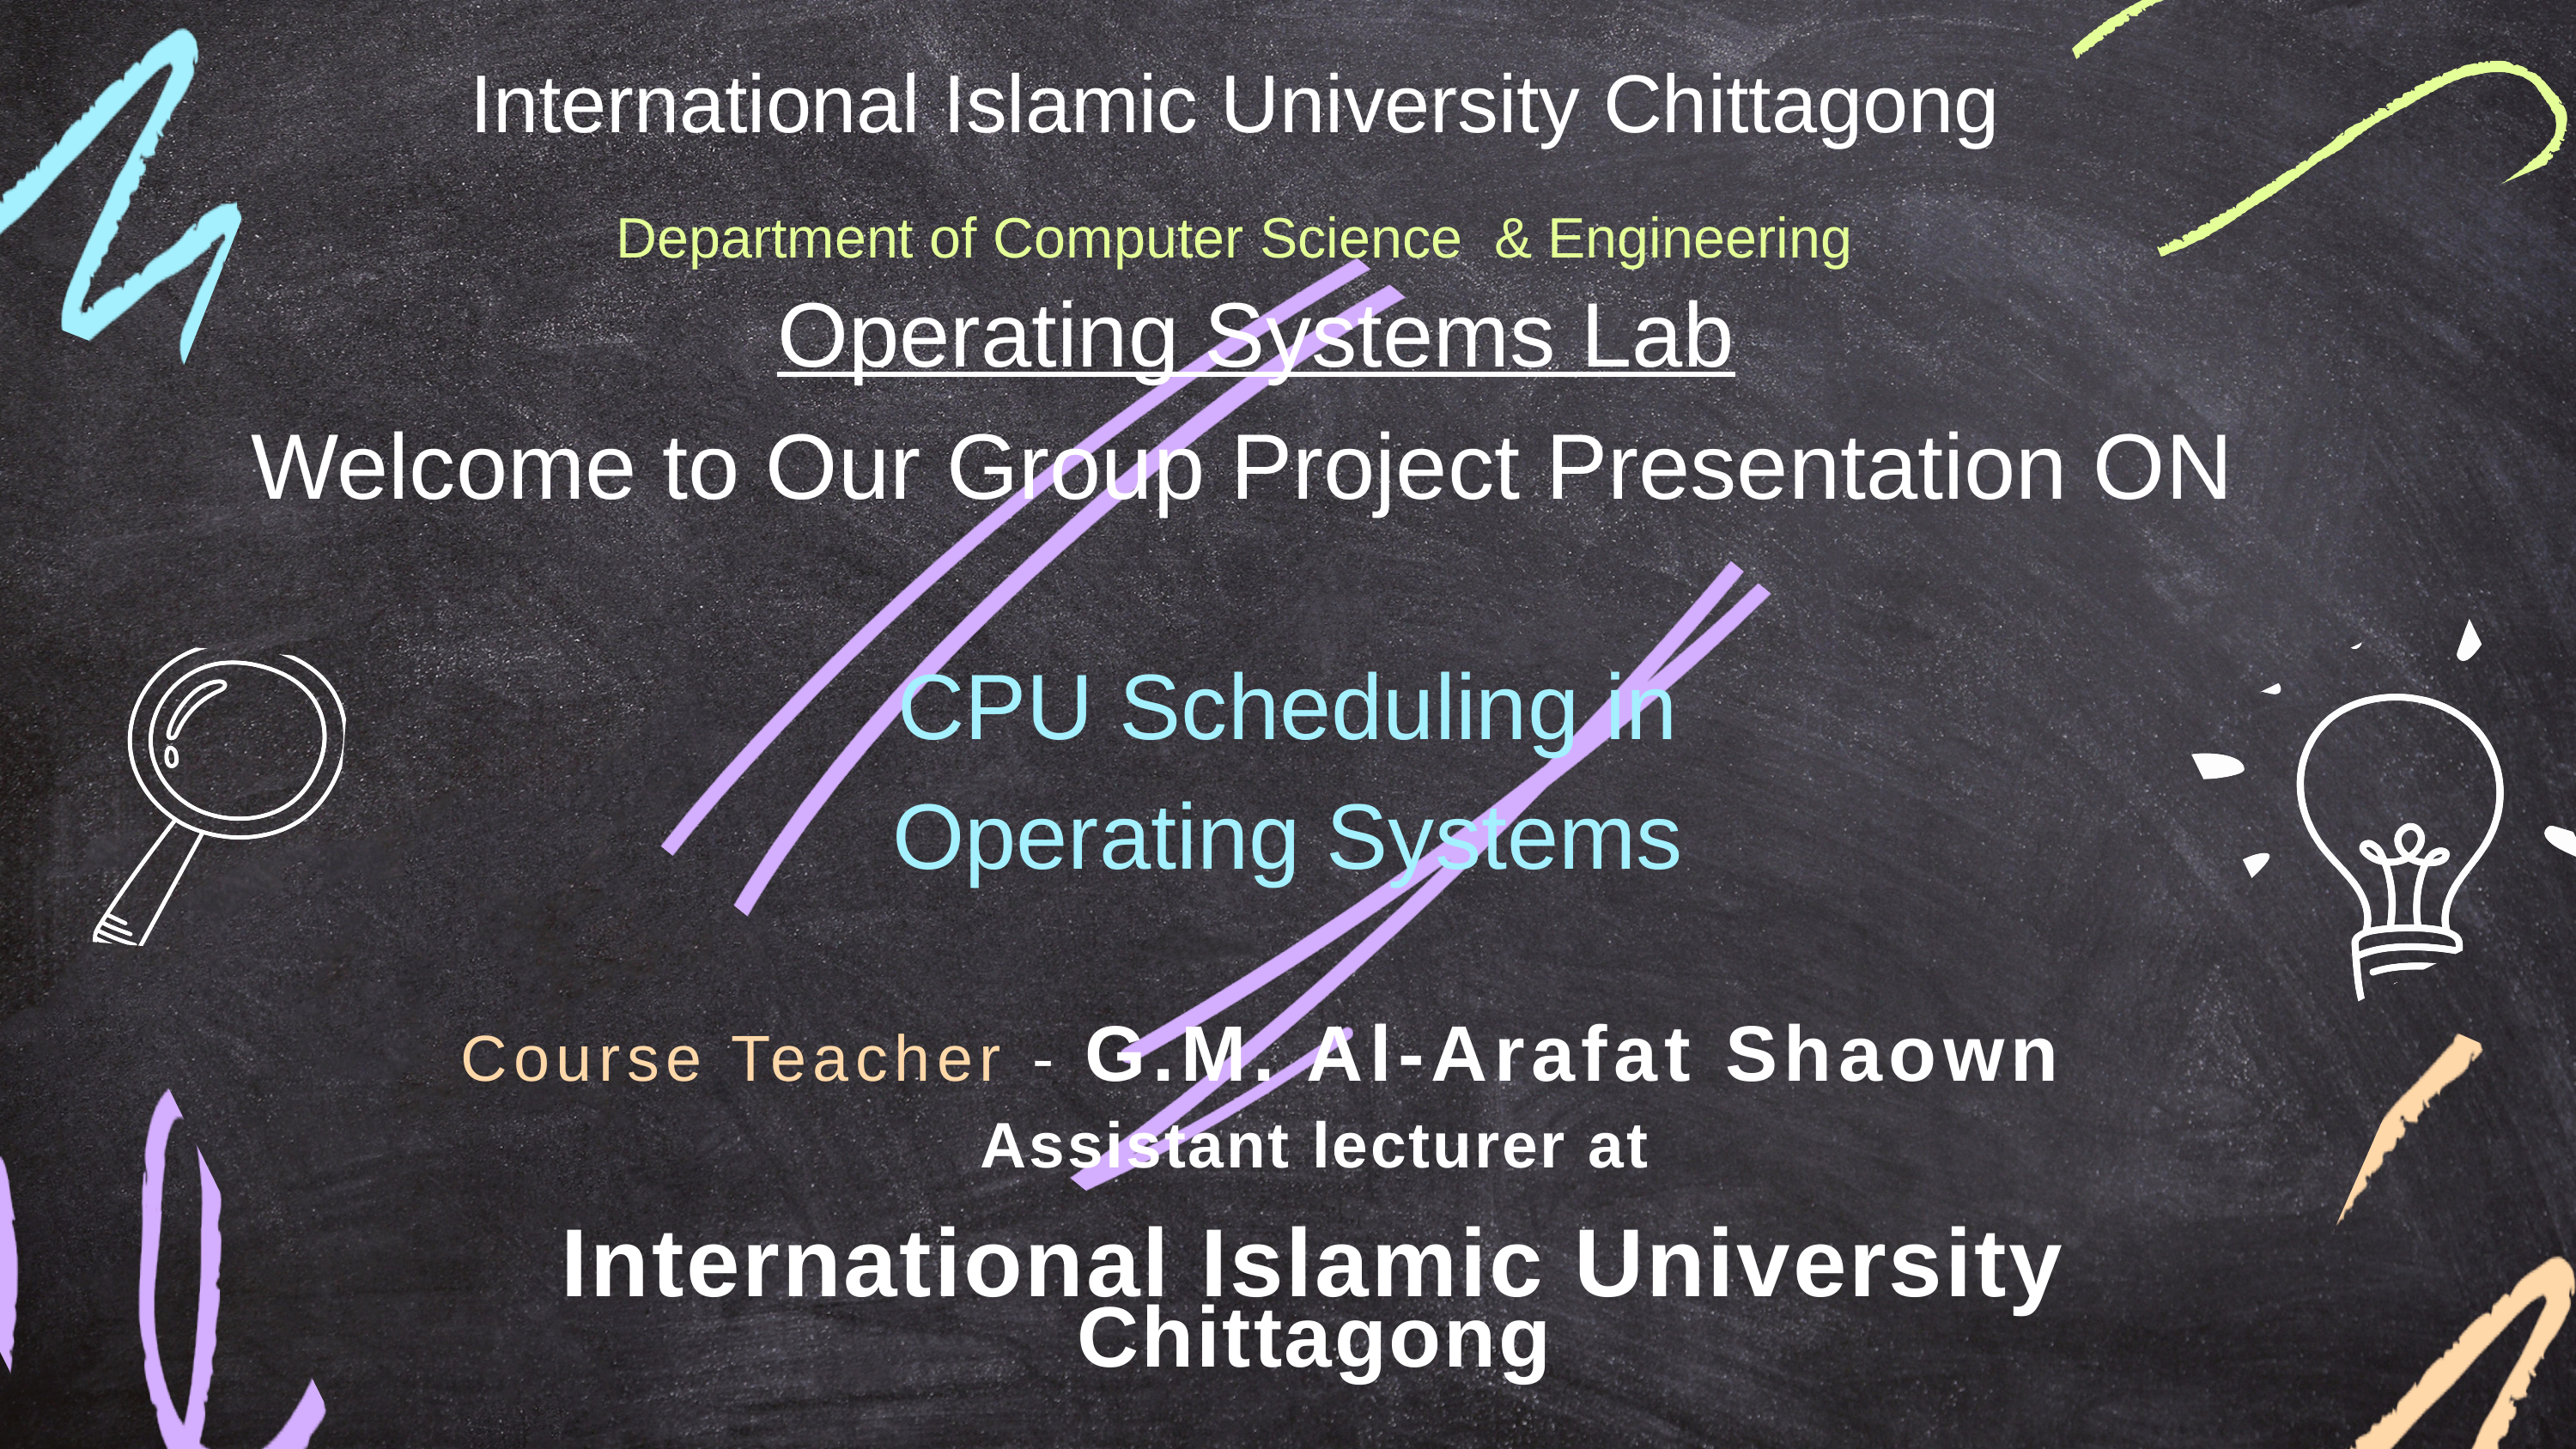

International Islamic University Chittagong
Department of Computer Science  & Engineering
Operating Systems Lab

Welcome to Our Group Project Presentation ON
CPU Scheduling in Operating Systems

Course Teacher - G.M. Al-Arafat Shaown

Assistant lecturer at

International Islamic University Chittagong